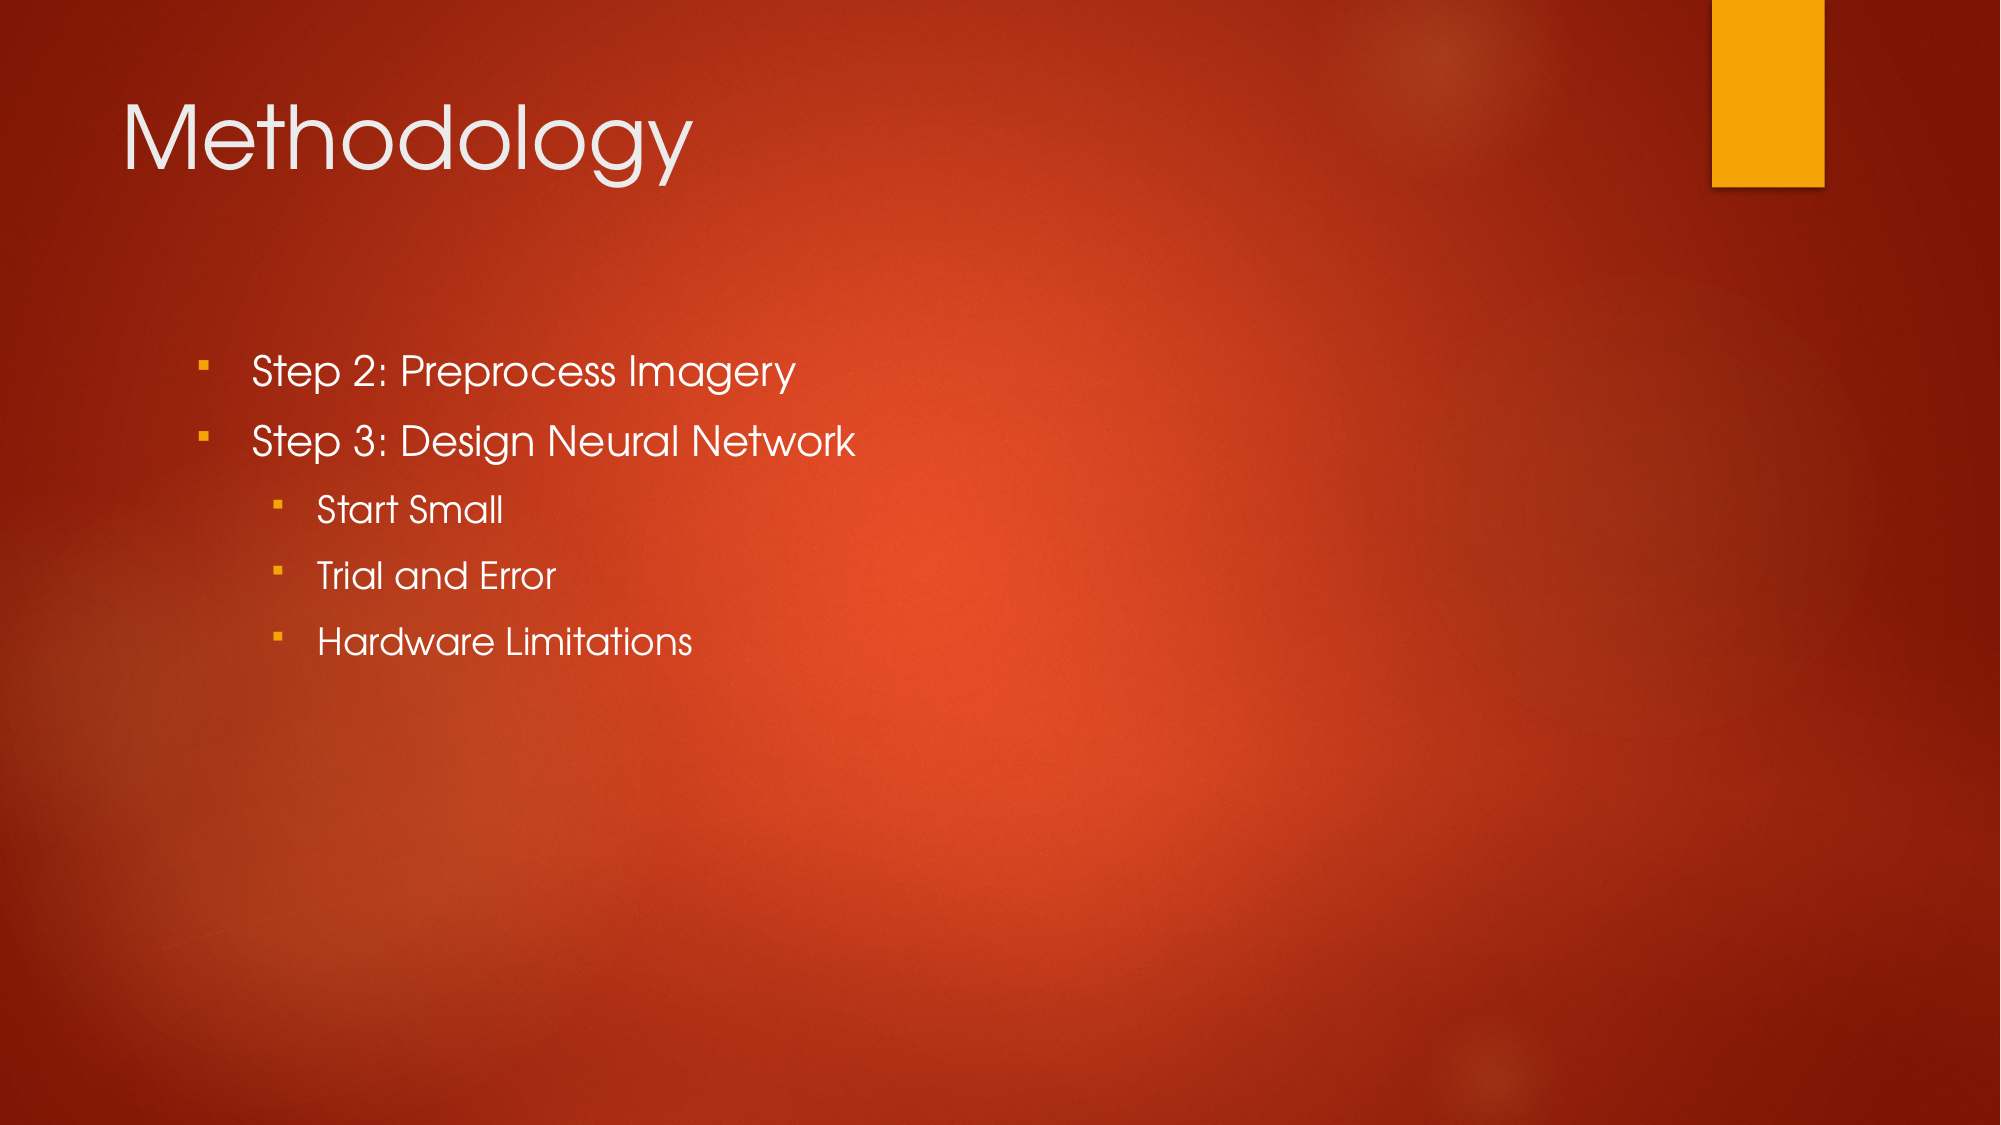

# Methodology
Step 2: Preprocess Imagery
Step 3: Design Neural Network
Start Small
Trial and Error
Hardware Limitations